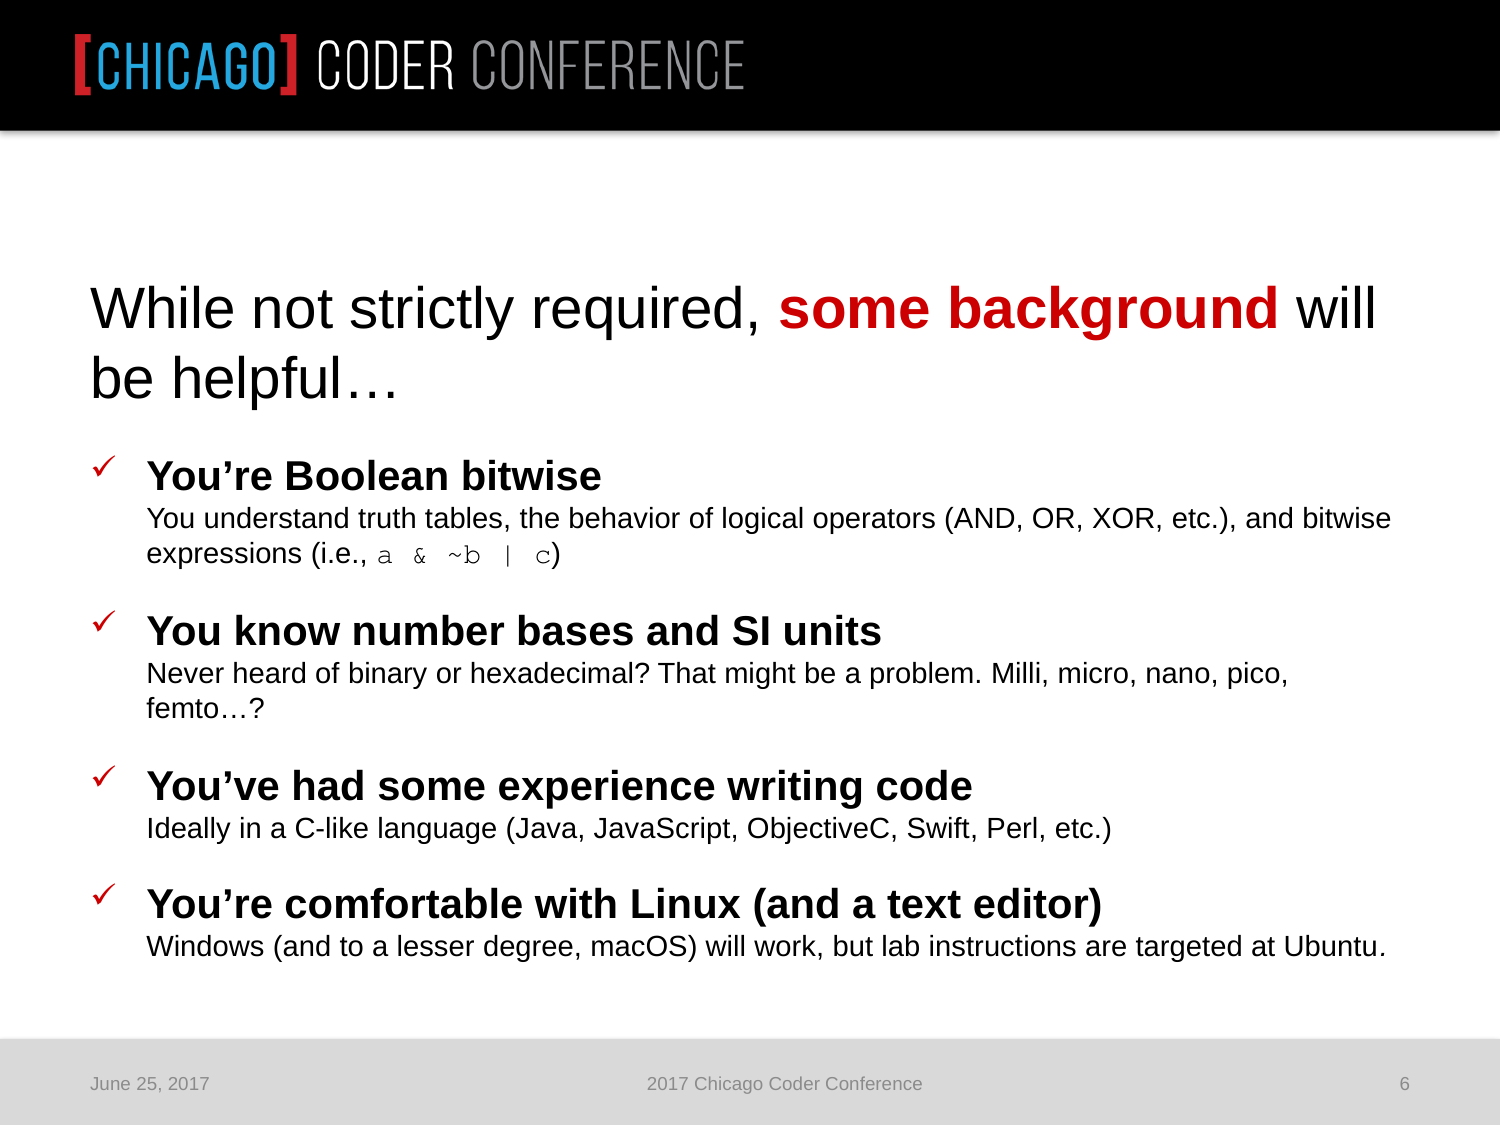

While not strictly required, some background will be helpful…

You’re Boolean bitwise
You understand truth tables, the behavior of logical operators (AND, OR, XOR, etc.), and bitwise expressions (i.e., a & ~b | c)
You know number bases and SI units
Never heard of binary or hexadecimal? That might be a problem. Milli, micro, nano, pico, femto…?
You’ve had some experience writing code
Ideally in a C-like language (Java, JavaScript, ObjectiveC, Swift, Perl, etc.)
You’re comfortable with Linux (and a text editor)
Windows (and to a lesser degree, macOS) will work, but lab instructions are targeted at Ubuntu.

June 25, 2017
2017 Chicago Coder Conference
6